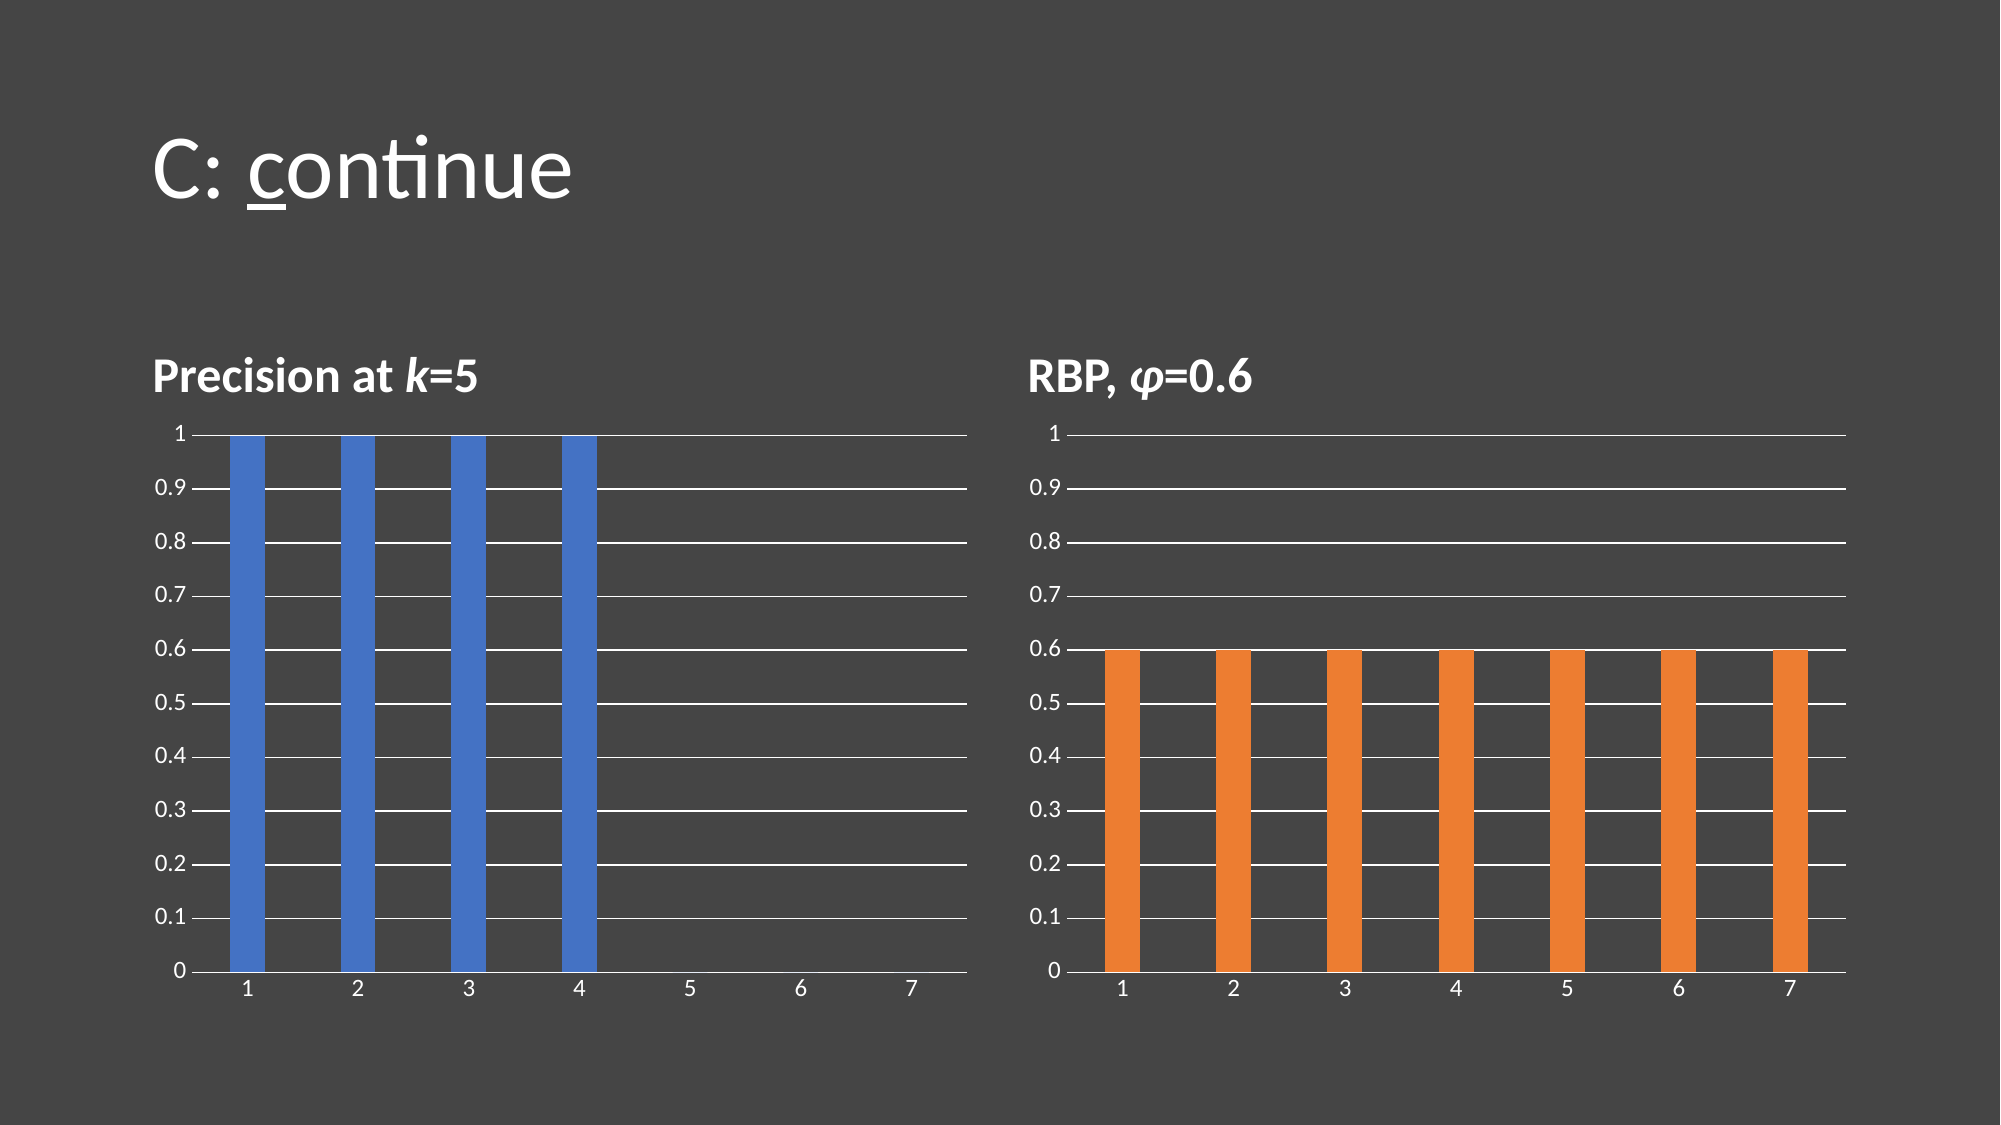

# C: continue
Precision at k=5
RBP, φ=0.6

### Chart

| Category | Series 1 |
|---|---|
| 1 | 1.0 |
| 2 | 1.0 |
| 3 | 1.0 |
| 4 | 1.0 |
| 5 | 0.0 |
| 6 | 0.0 |
| 7 | 0.0 |

### Chart

| Category | Series 1 |
|---|---|
| 1 | 0.6 |
| 2 | 0.6 |
| 3 | 0.6 |
| 4 | 0.6 |
| 5 | 0.6 |
| 6 | 0.6 |
| 7 | 0.6 |